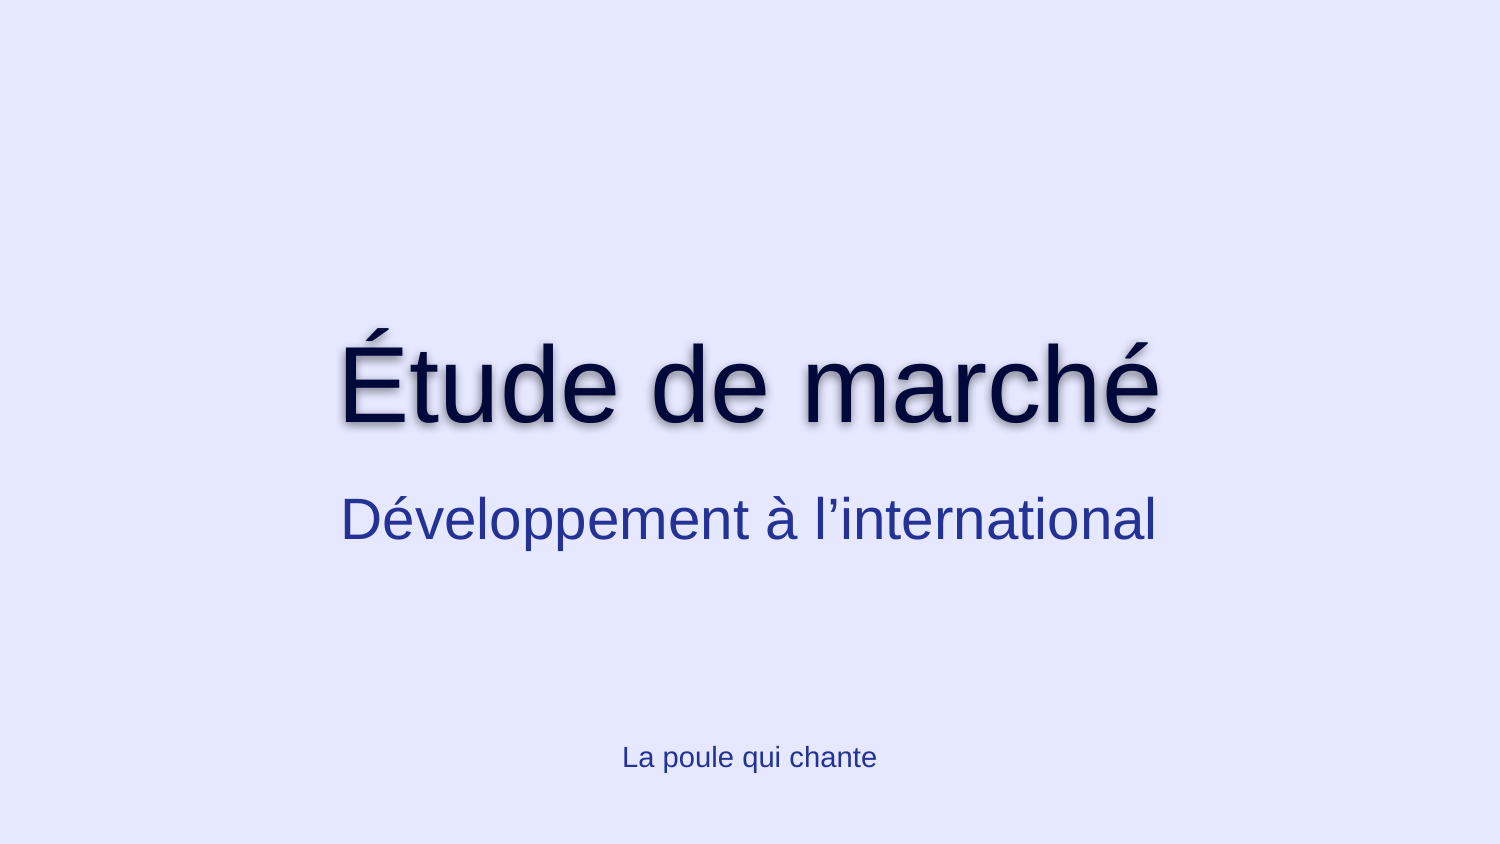

# Étude de marché
Développement à l’international
La poule qui chante